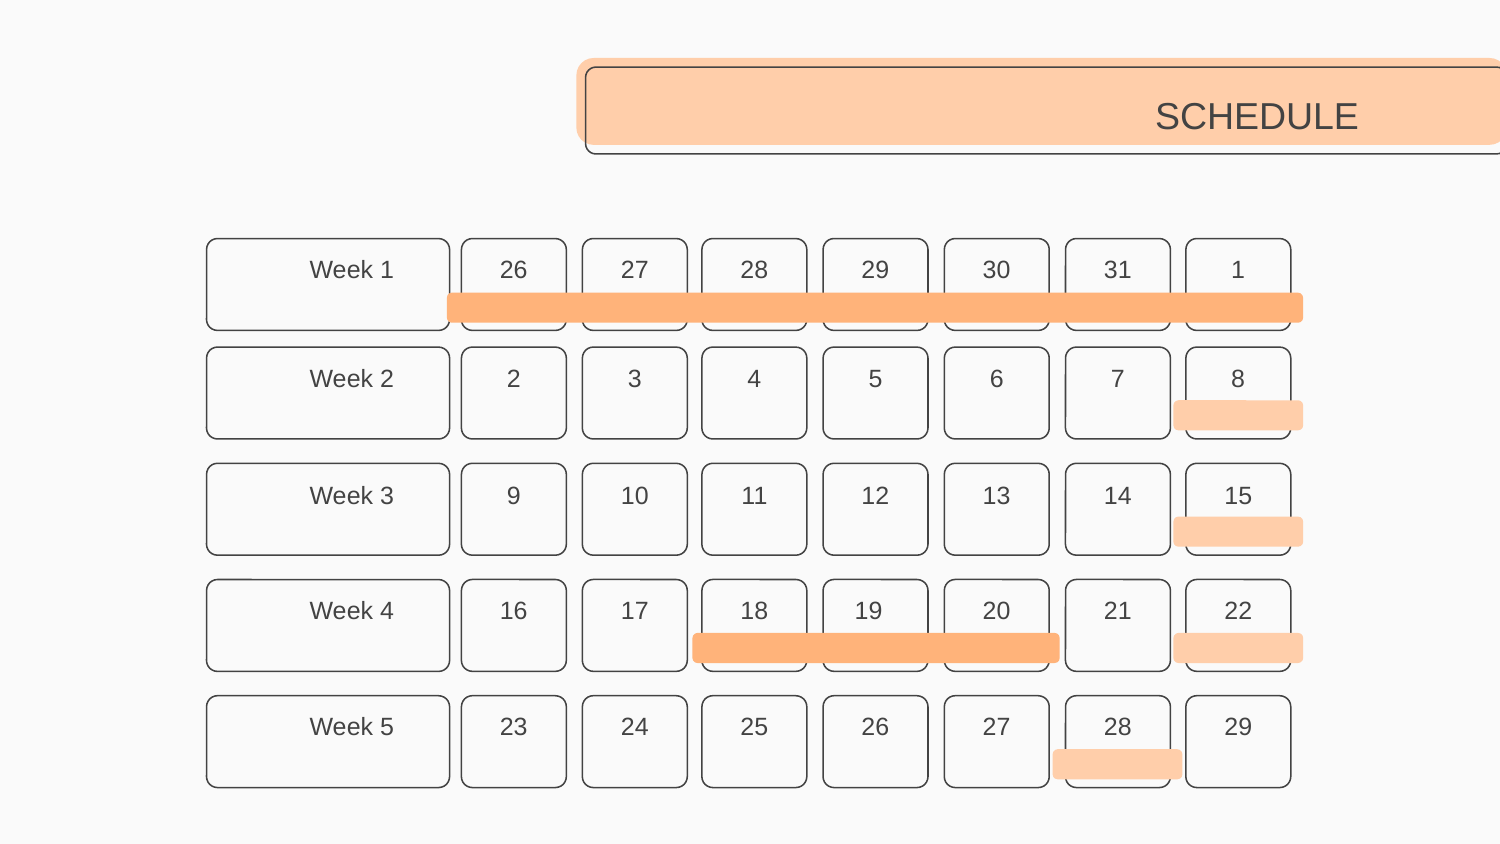

# SCHEDULE

Week 1
26
27
28
29
30
31
1

Week 2
2
3
4
5
6
7
8

9
10
11
12
13
14
15
Week 3

Week 4
16
17
18
20
21
22
19

Week 5
23
24
25
26
27
28
29